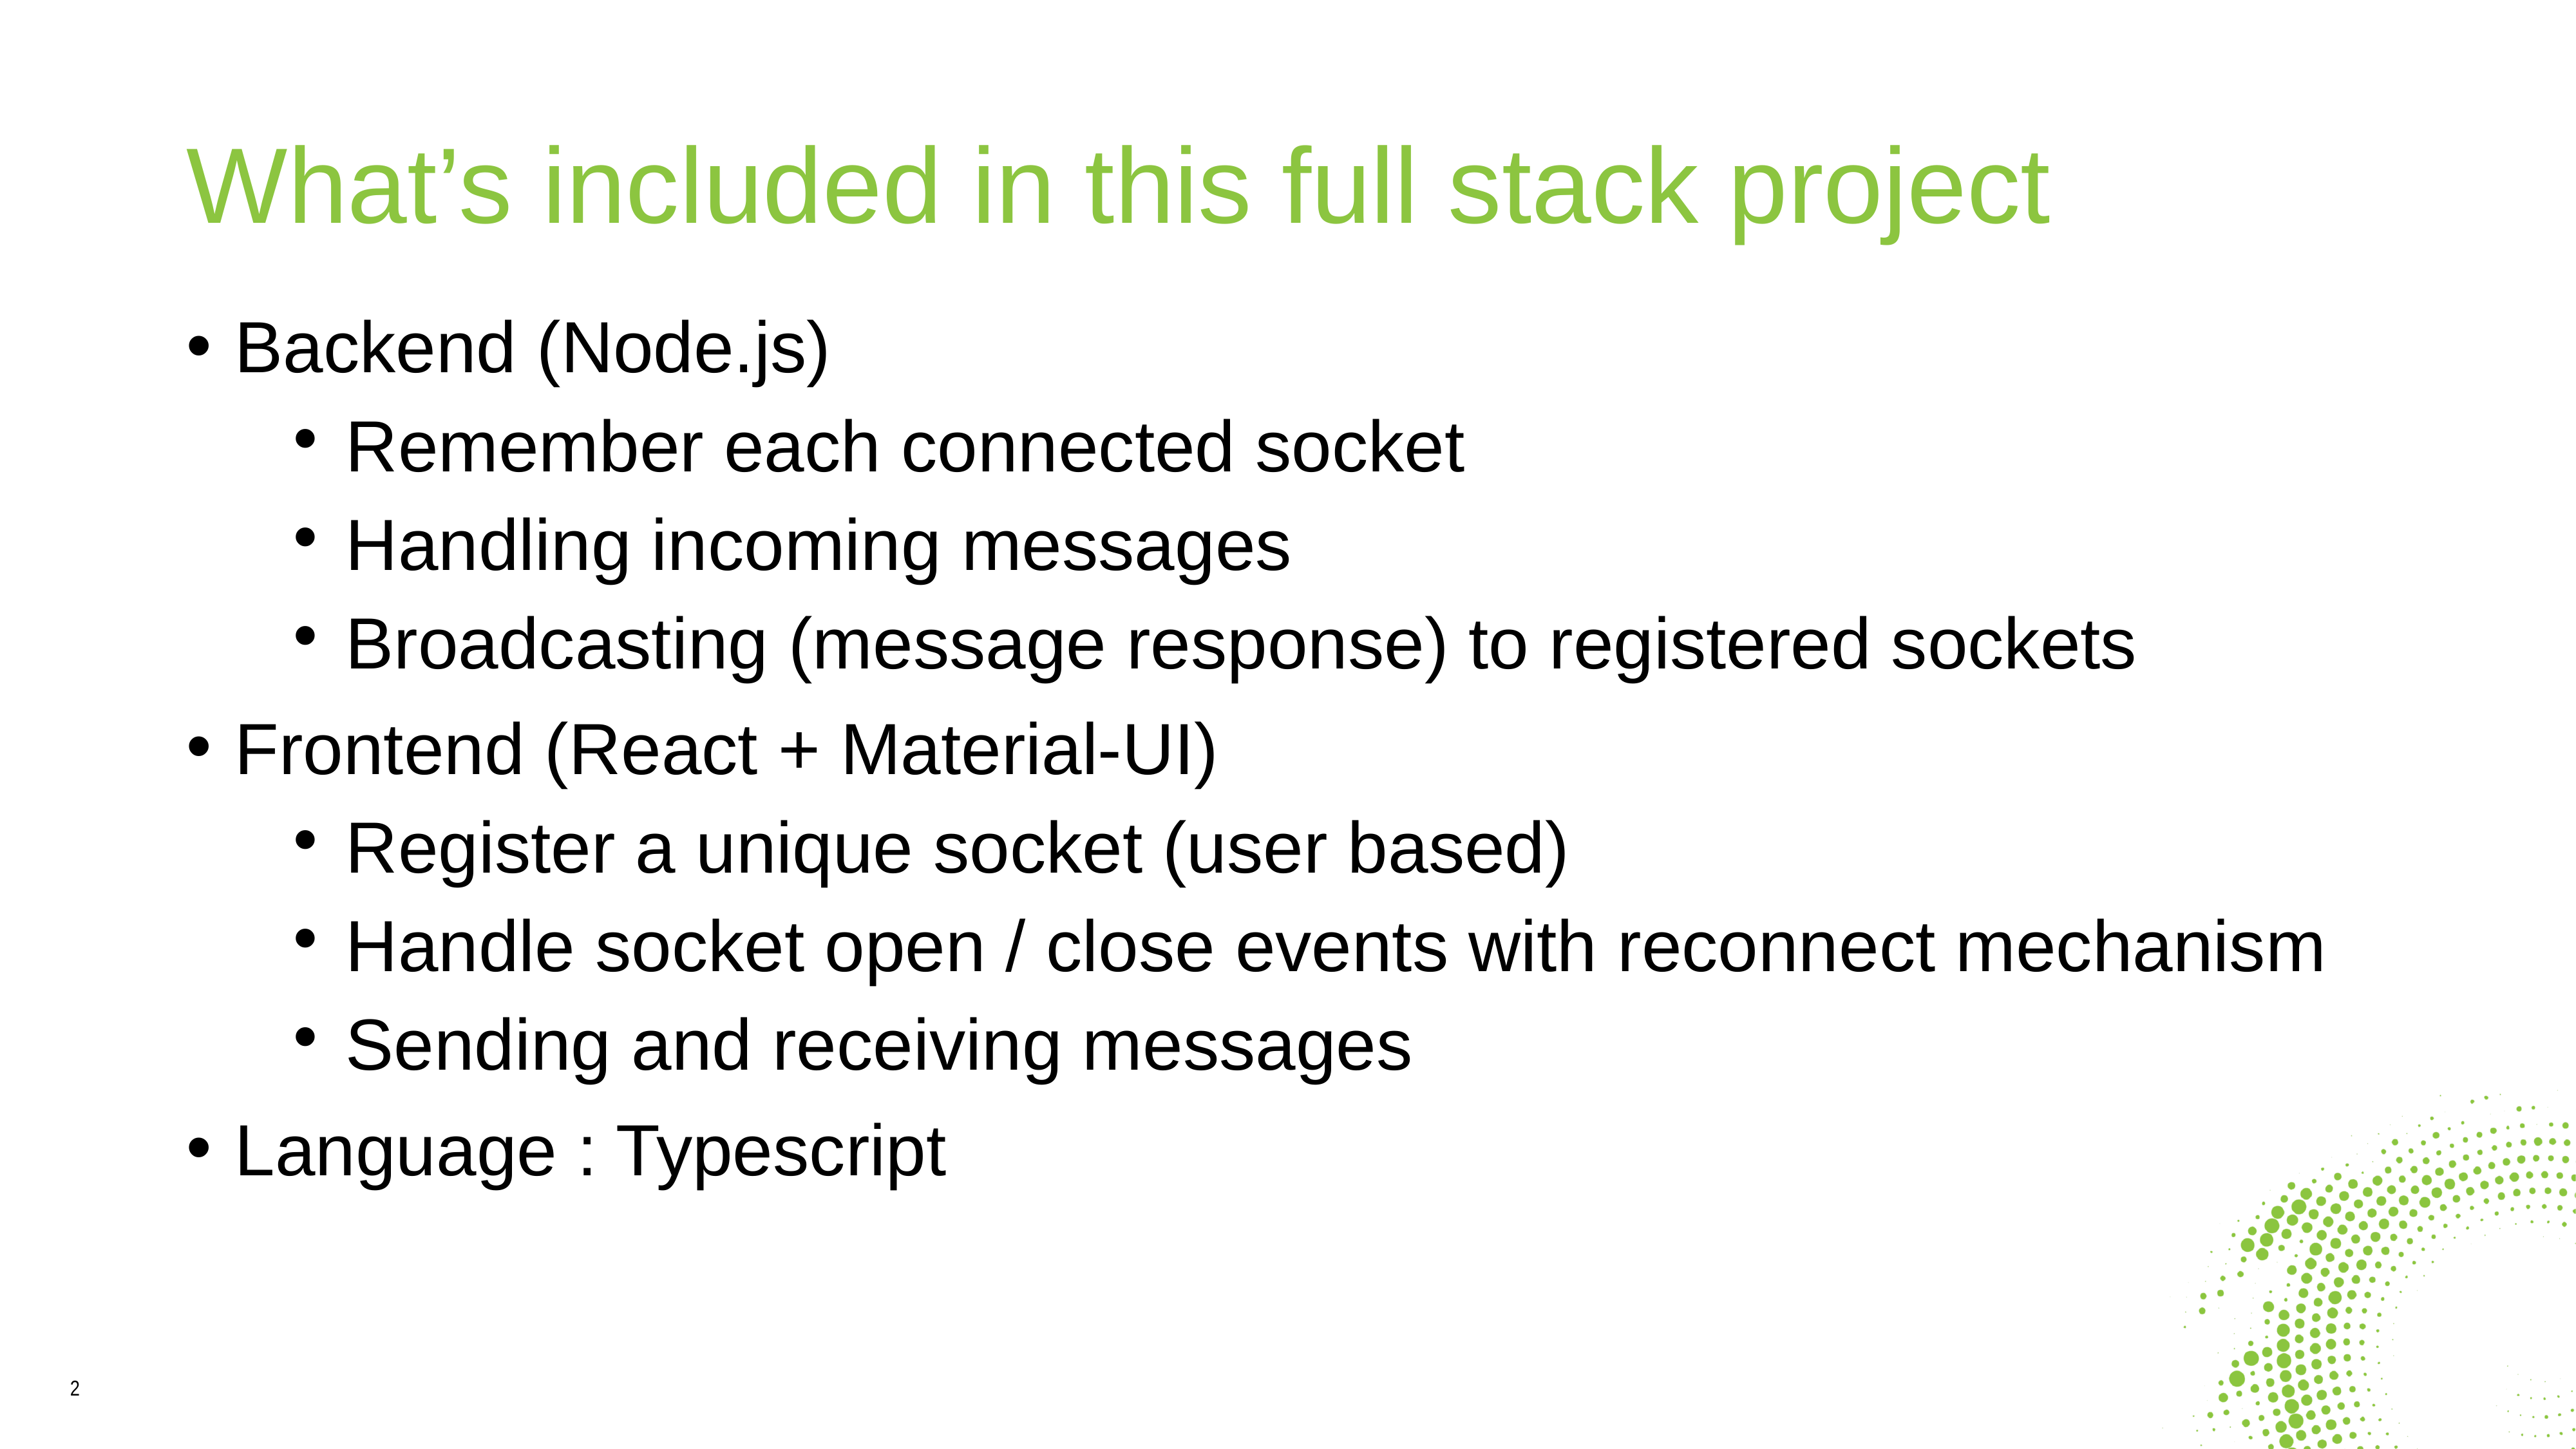

What’s included in this full stack project
Backend (Node.js)
 Remember each connected socket
 Handling incoming messages
 Broadcasting (message response) to registered sockets
Frontend (React + Material-UI)
 Register a unique socket (user based)
 Handle socket open / close events with reconnect mechanism
 Sending and receiving messages
Language : Typescript